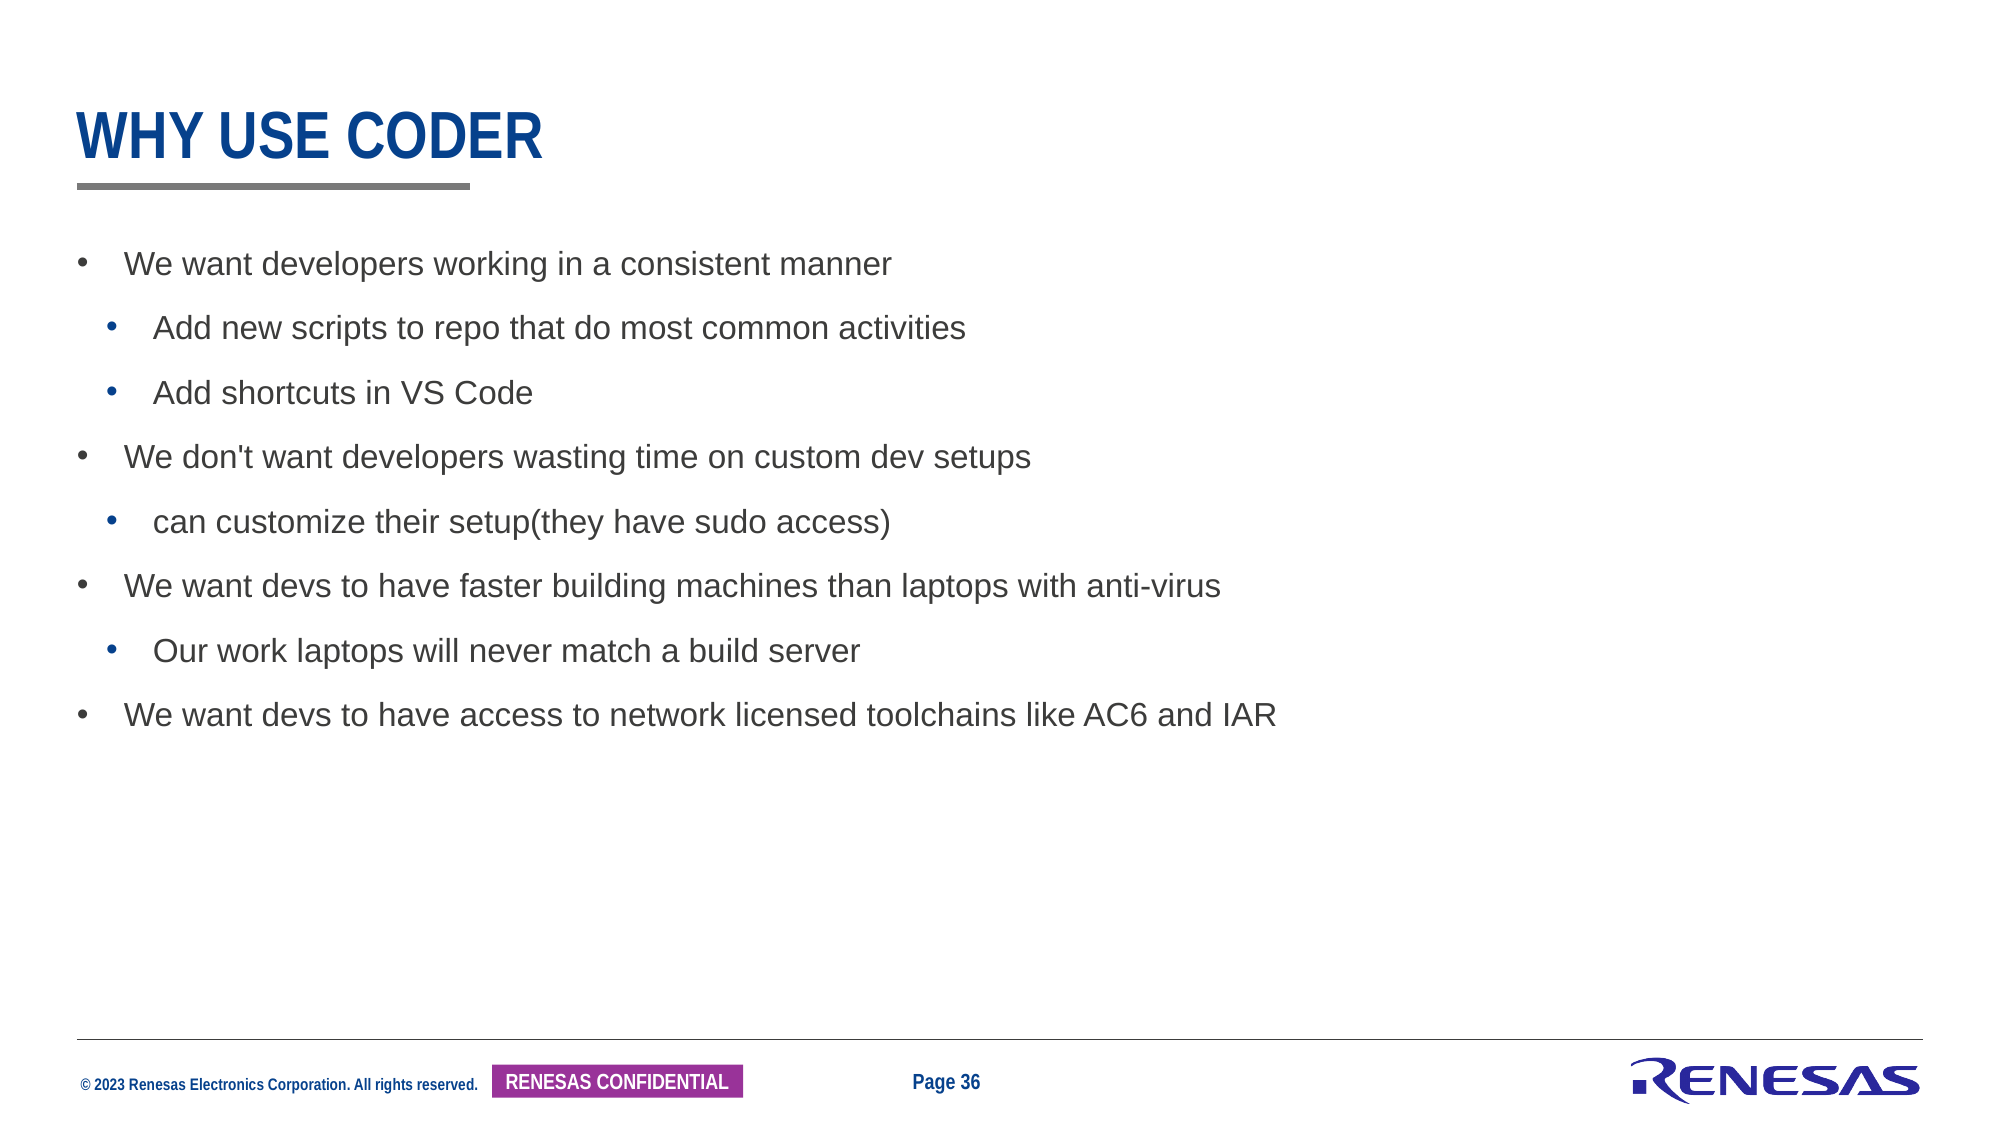

# Why use coder
We want developers working in a consistent manner
Add new scripts to repo that do most common activities
Add shortcuts in VS Code
We don't want developers wasting time on custom dev setups
can customize their setup(they have sudo access)
We want devs to have faster building machines than laptops with anti-virus
Our work laptops will never match a build server
We want devs to have access to network licensed toolchains like AC6 and IAR